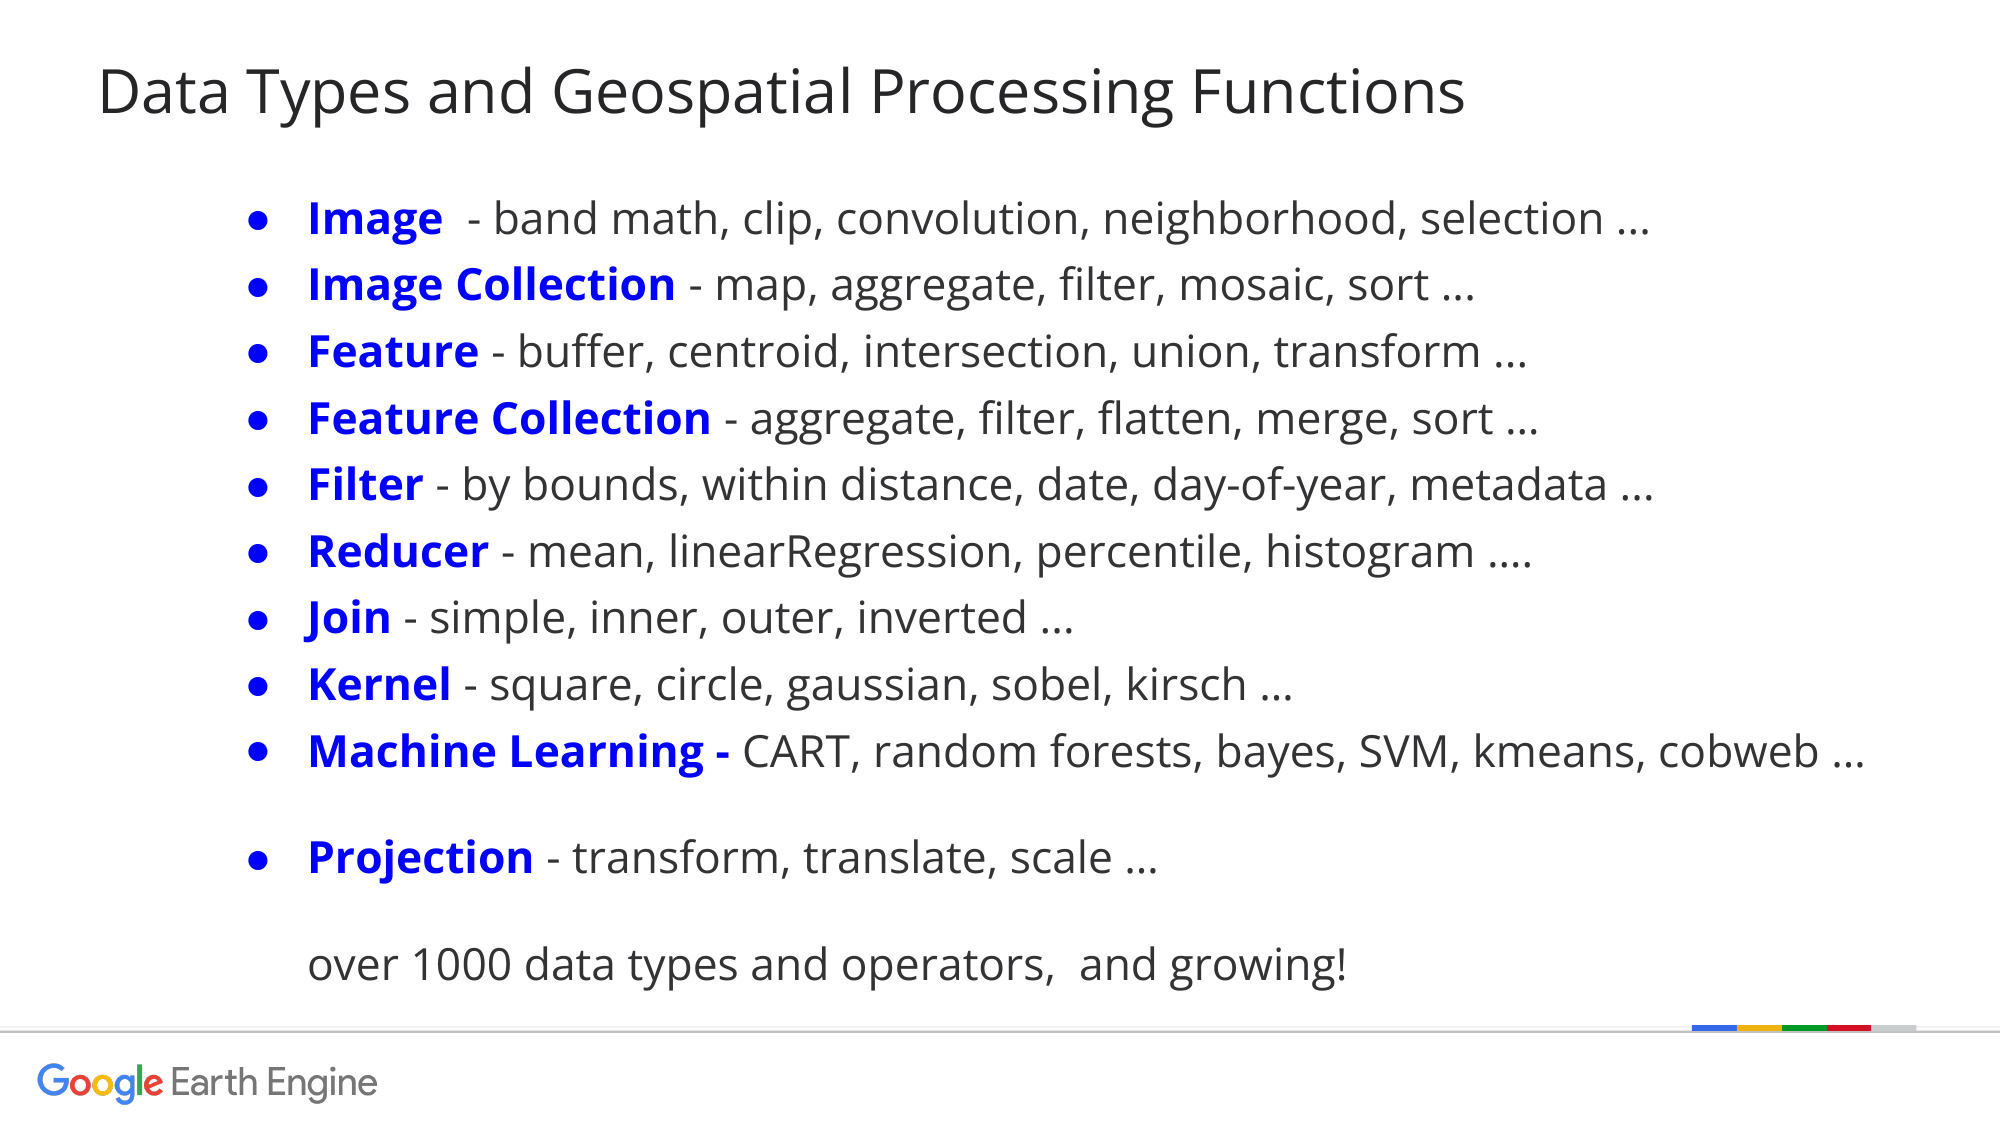

# Data Types and Geospatial Processing Functions
Image  - band math, clip, convolution, neighborhood, selection ...
Image Collection - map, aggregate, filter, mosaic, sort ...
Feature - buffer, centroid, intersection, union, transform ...
Feature Collection - aggregate, filter, flatten, merge, sort …
Filter - by bounds, within distance, date, day-of-year, metadata ...
Reducer - mean, linearRegression, percentile, histogram ….
Join - simple, inner, outer, inverted ...
Kernel - square, circle, gaussian, sobel, kirsch …
Machine Learning - CART, random forests, bayes, SVM, kmeans, cobweb …
Projection - transform, translate, scale …
over 1000 data types and operators,  and growing!